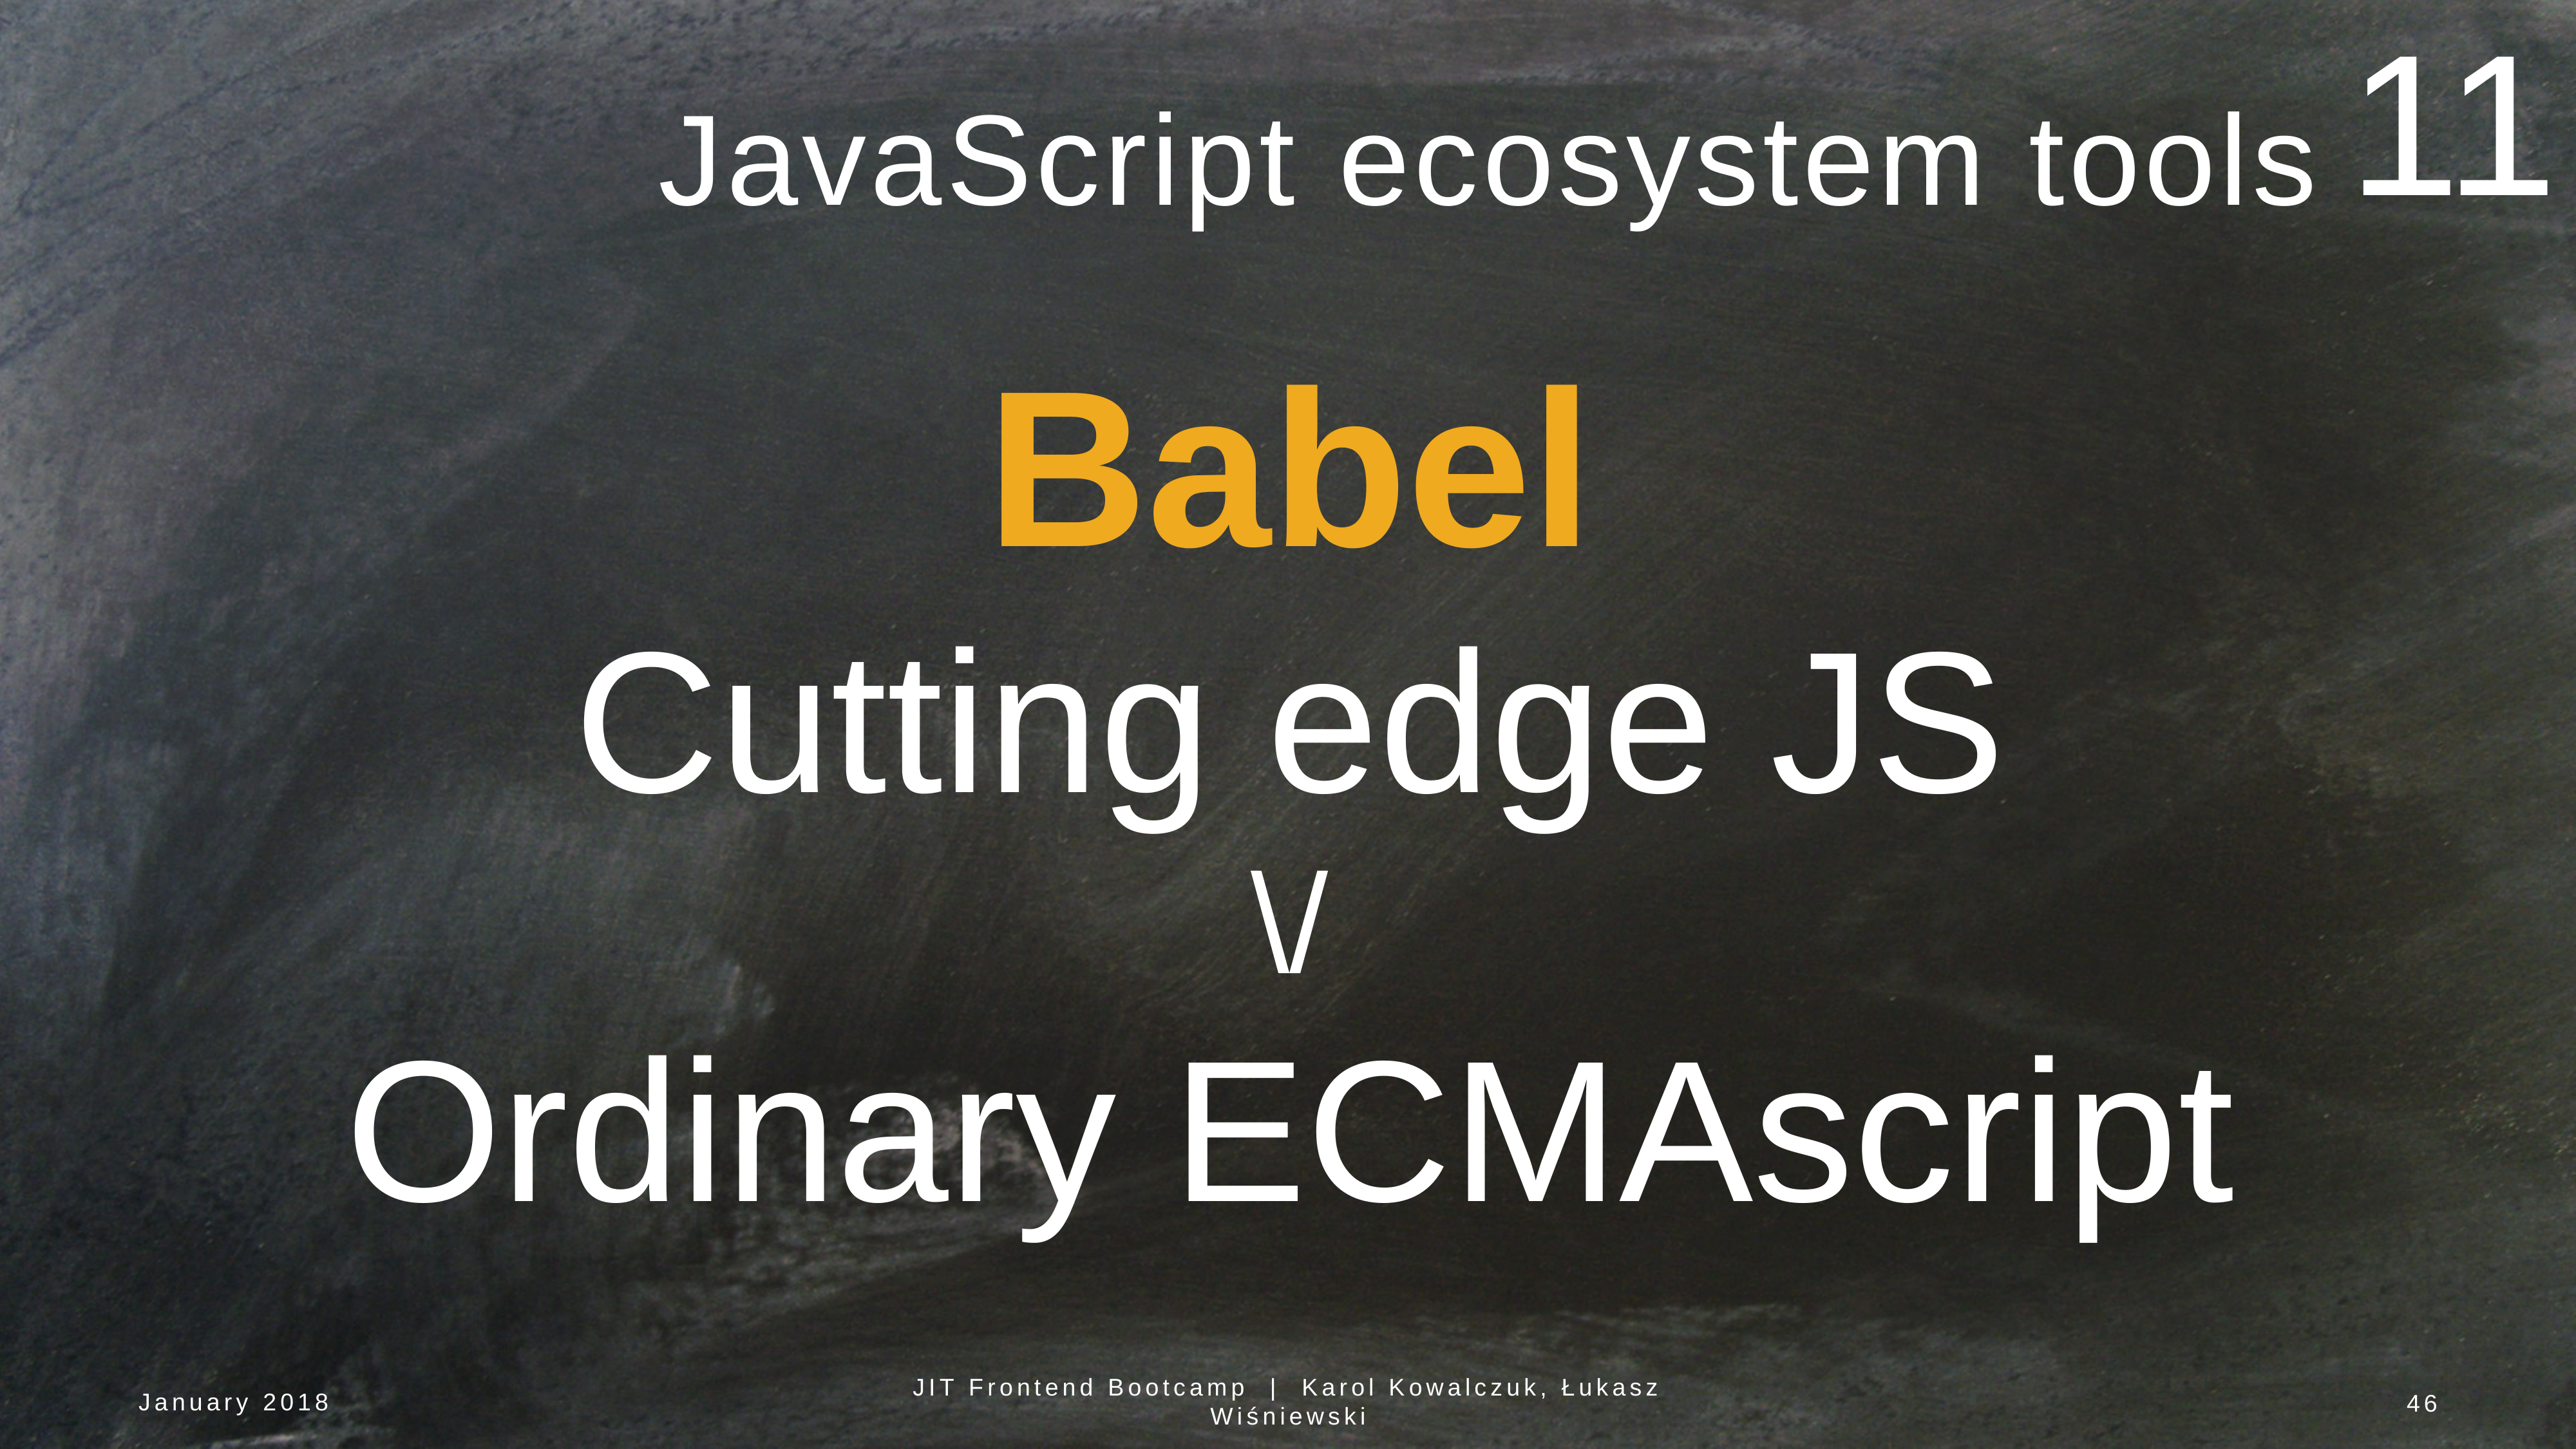

11
JavaScript ecosystem tools
Babel
Cutting edge JS
\/
Ordinary ECMAscript
January 2018
JIT Frontend Bootcamp  |  Karol Kowalczuk, Łukasz Wiśniewski
46